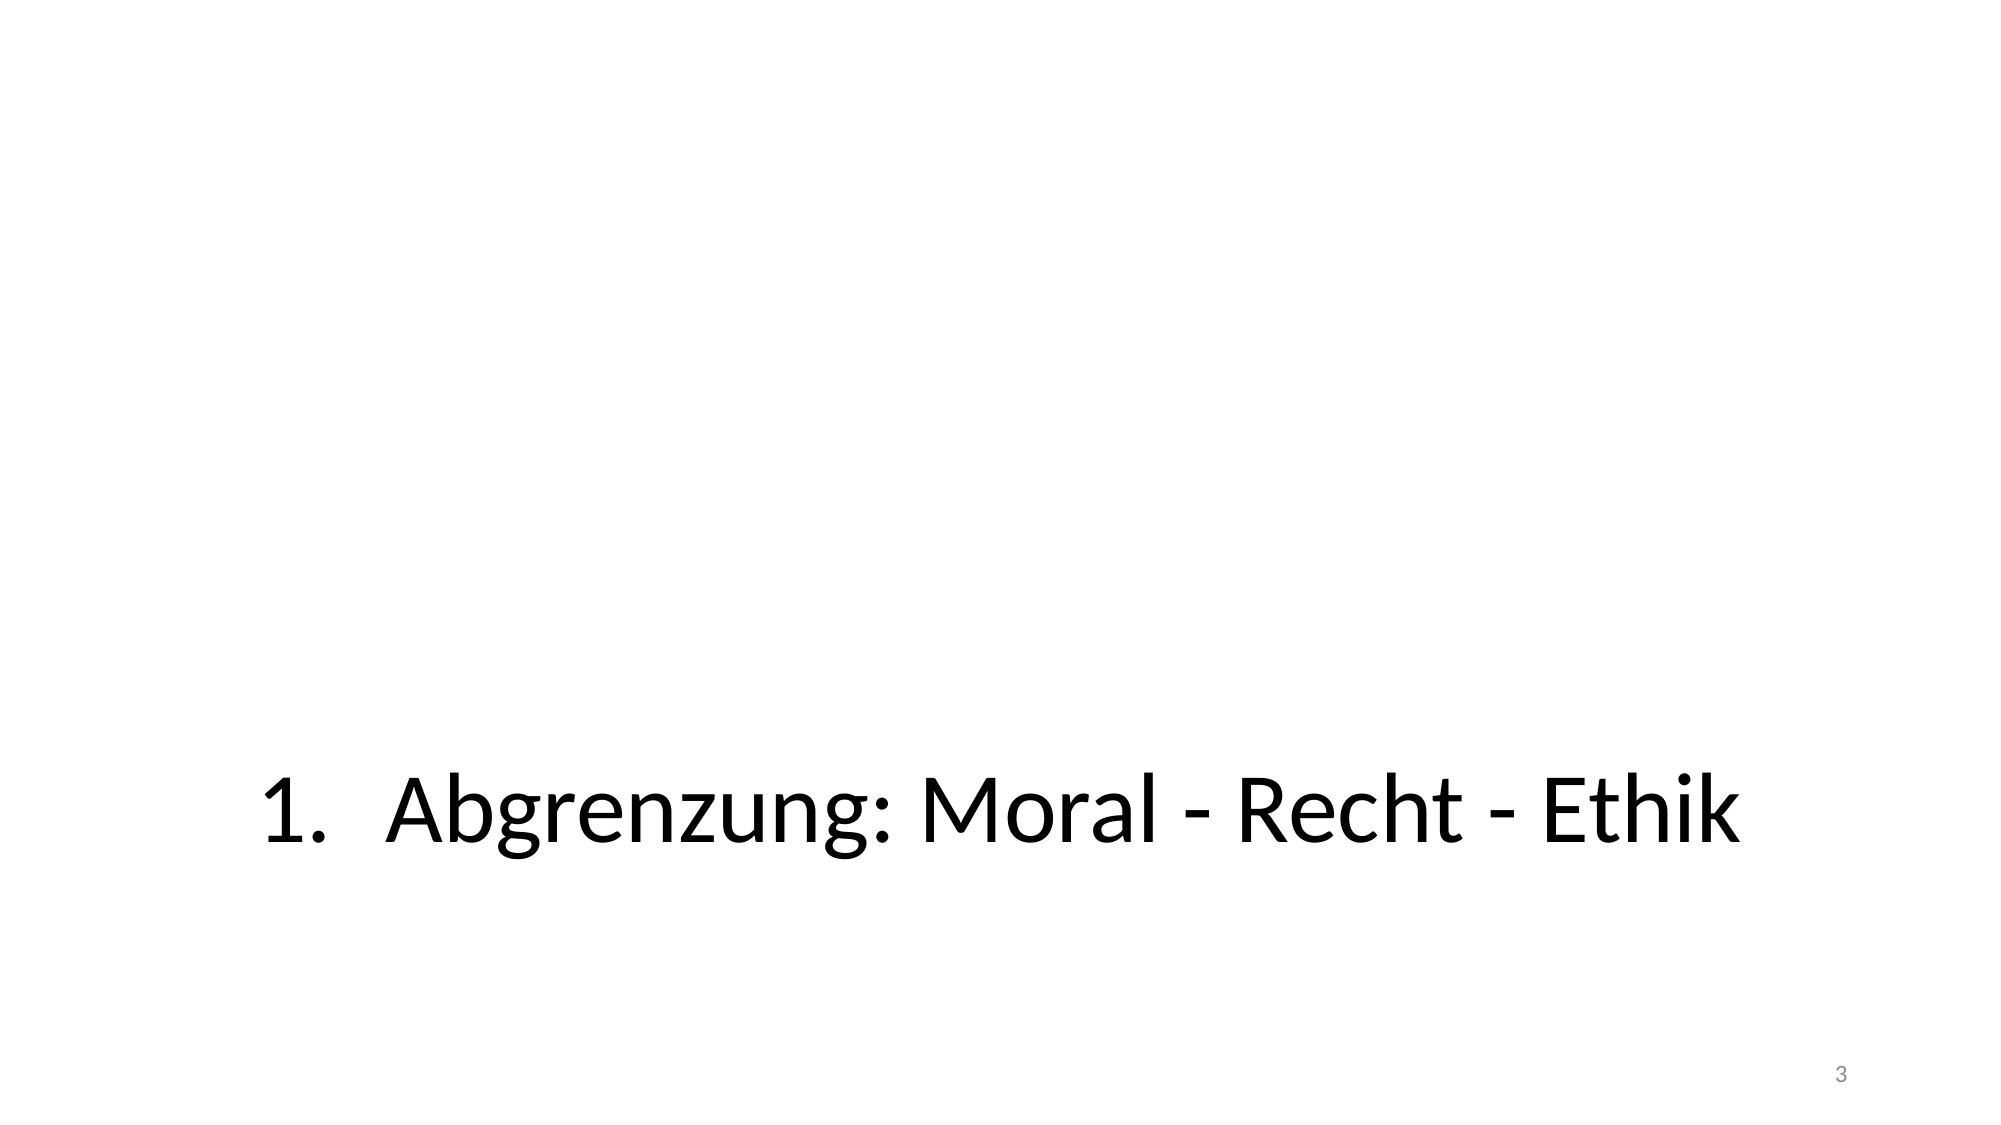

Abgrenzung: Moral - Recht - Ethik

3